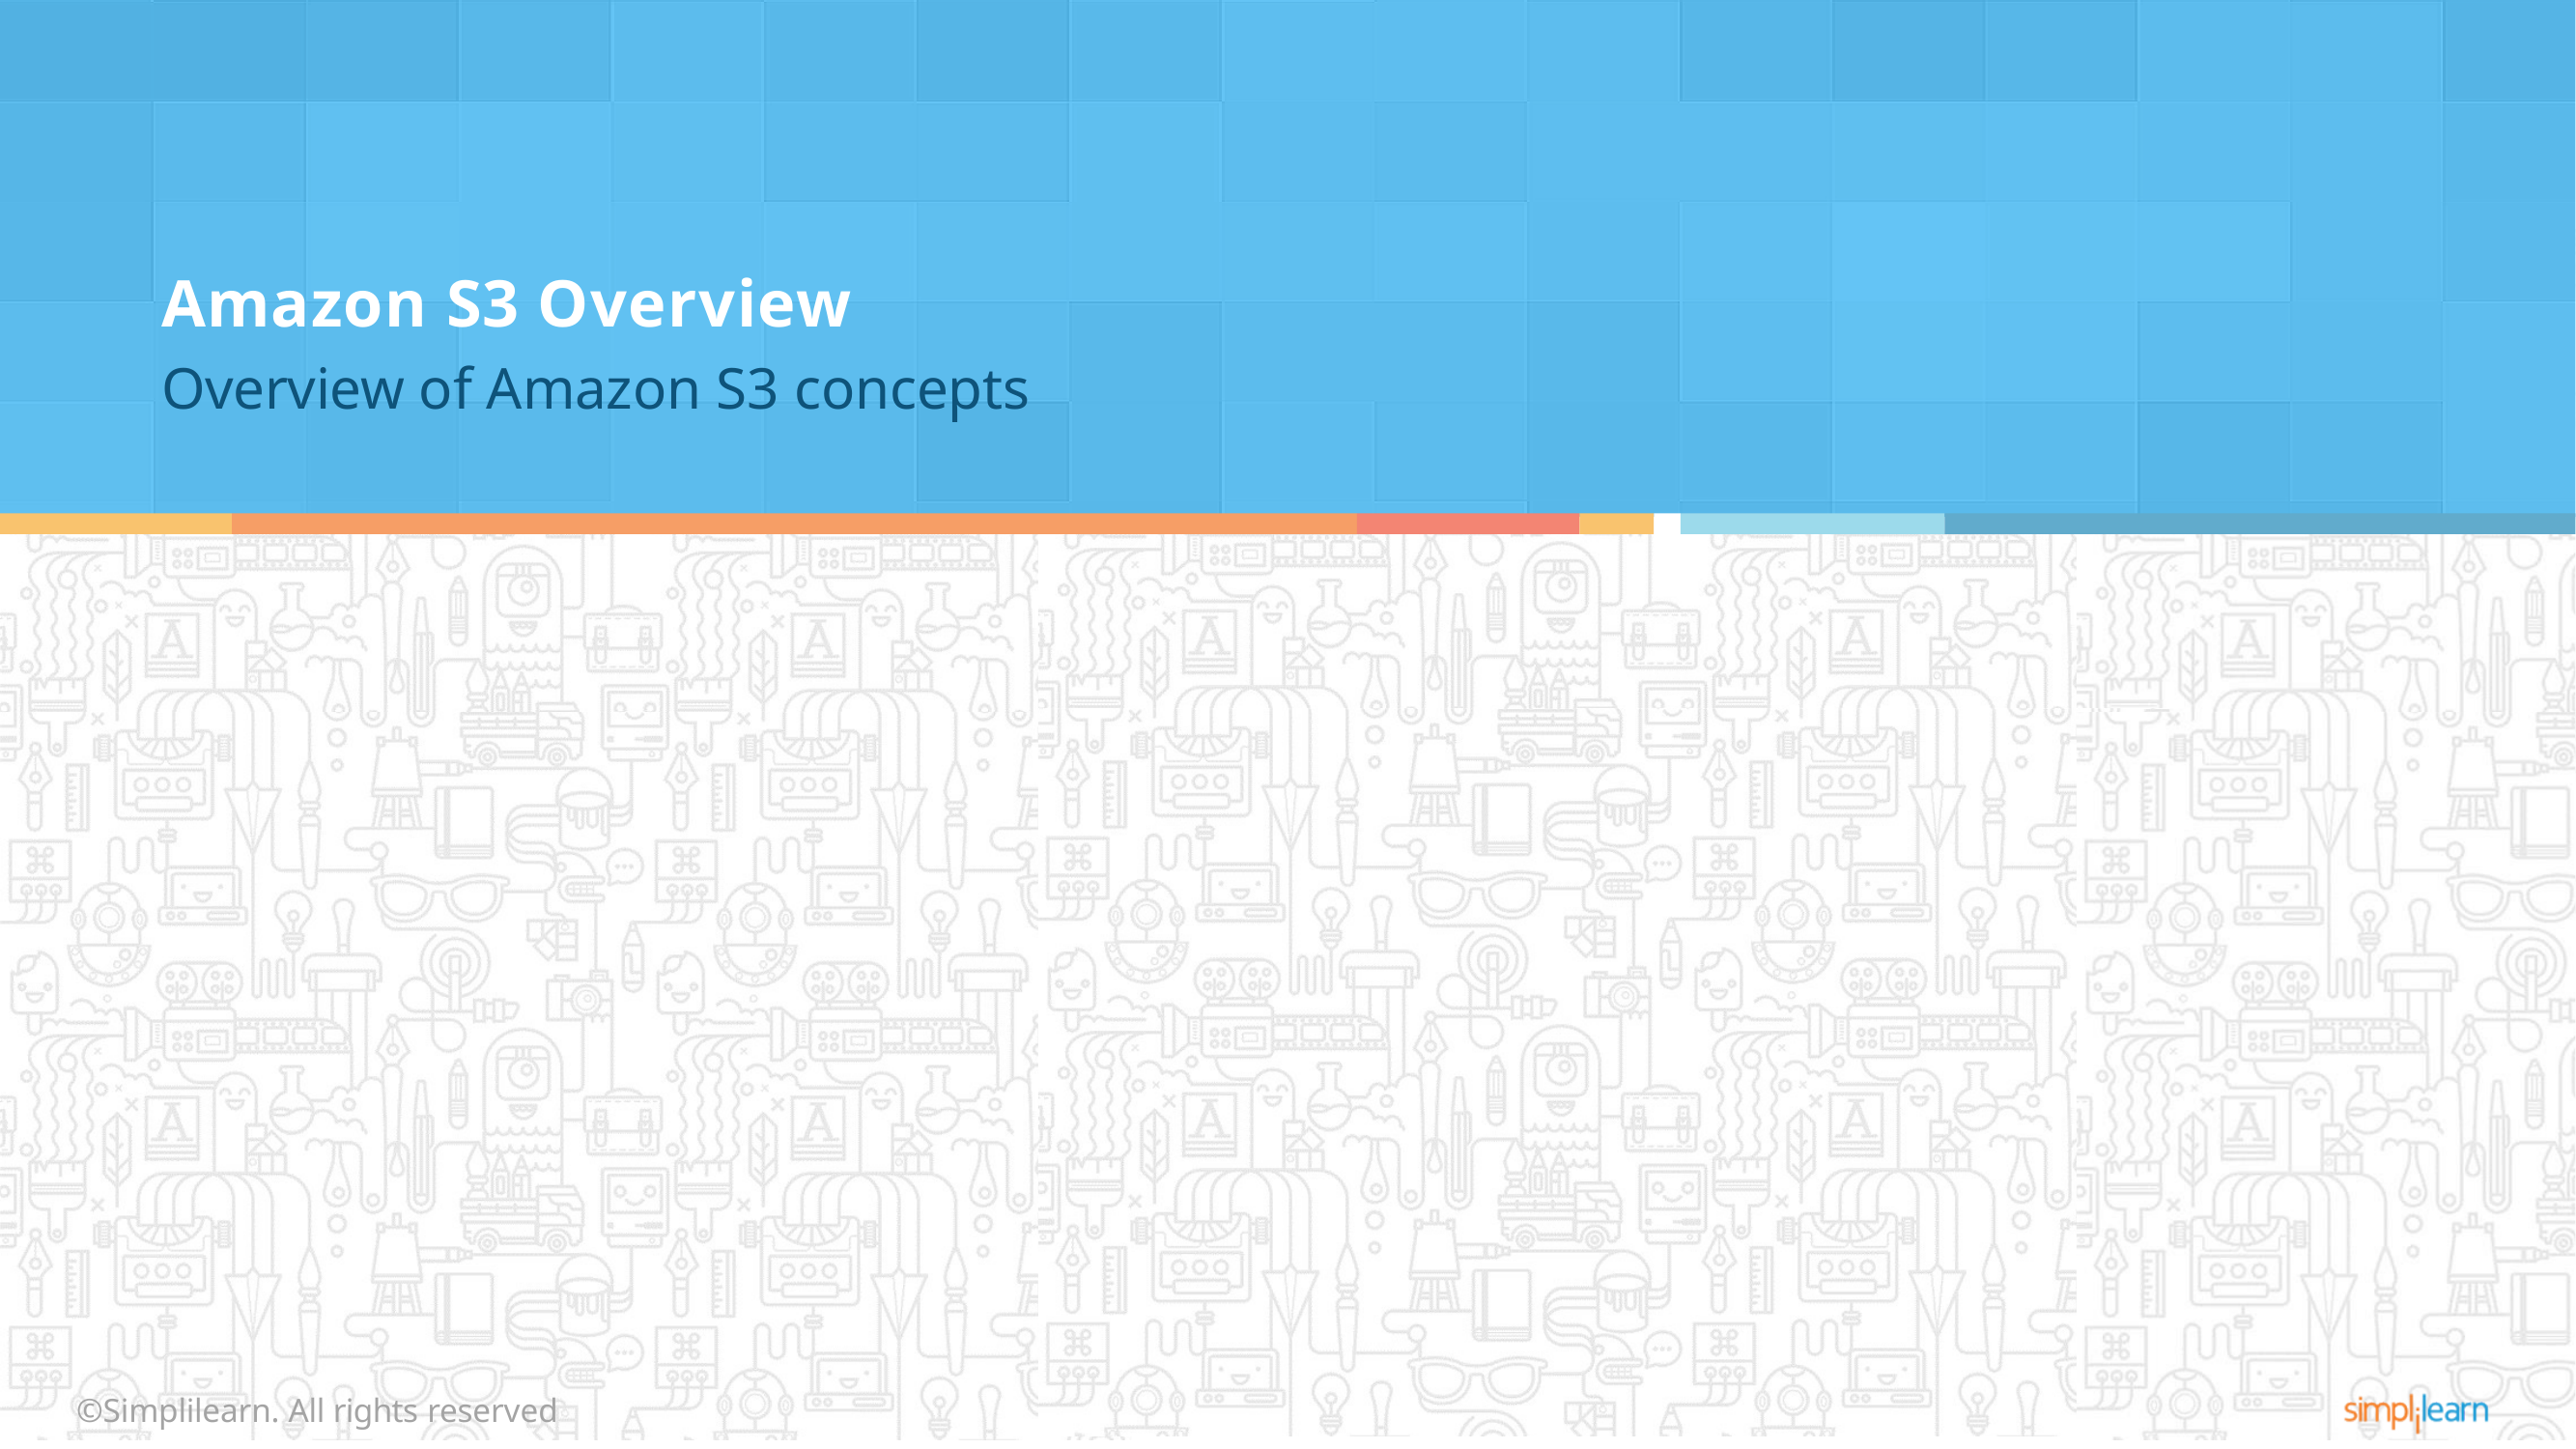

# Amazon S3 Overview
Overview of Amazon S3 concepts
©Simplilearn. All rights reserved
©Simplilearn. All rights reserved
3